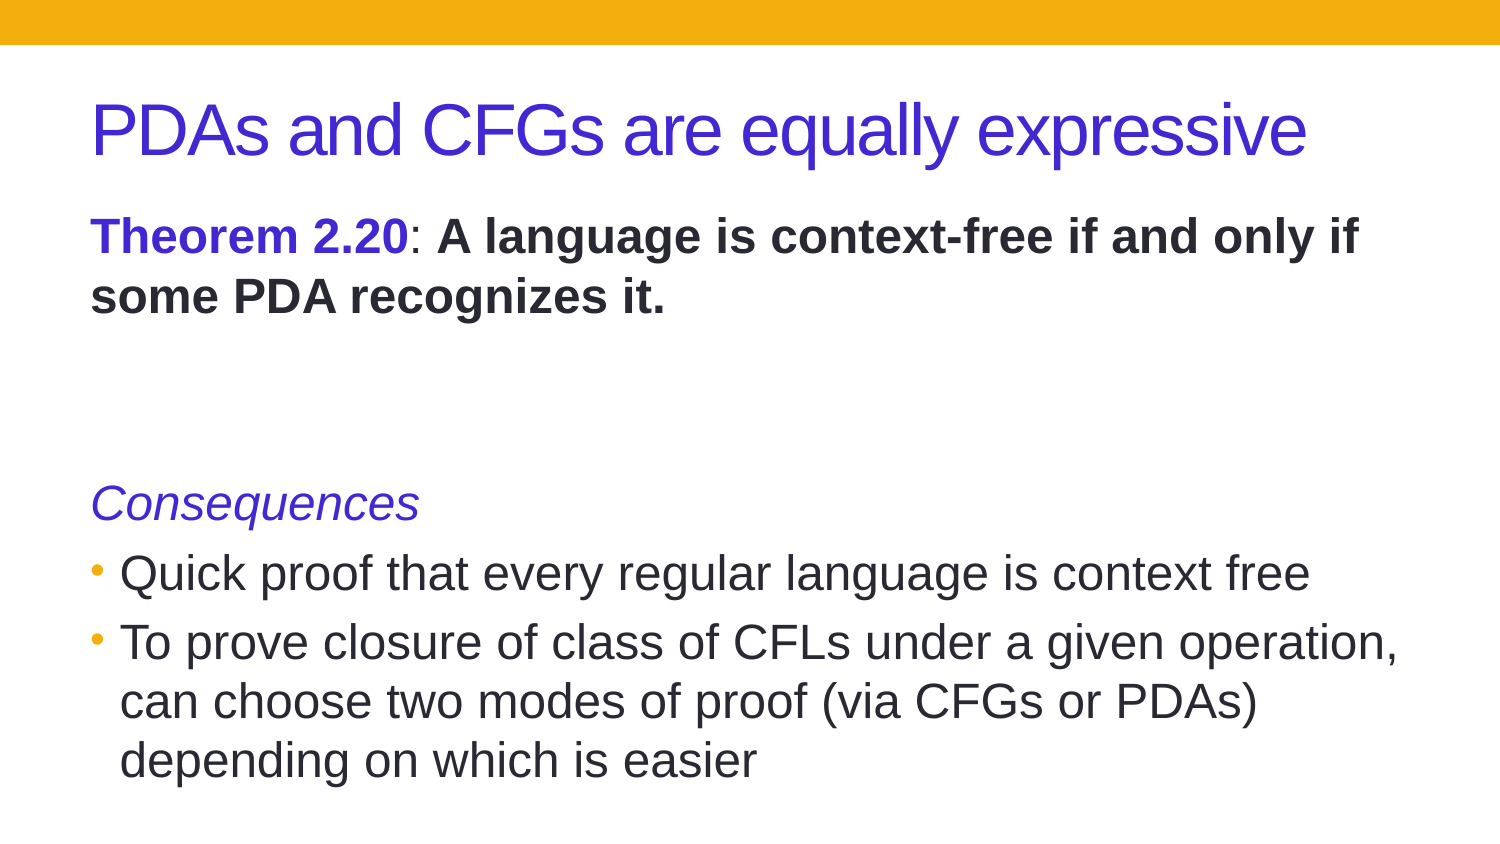

# PDAs and CFGs are equally expressive
Theorem 2.20: A language is context-free if and only if some PDA recognizes it.

Consequences
Quick proof that every regular language is context free
To prove closure of class of CFLs under a given operation, can choose two modes of proof (via CFGs or PDAs) depending on which is easier